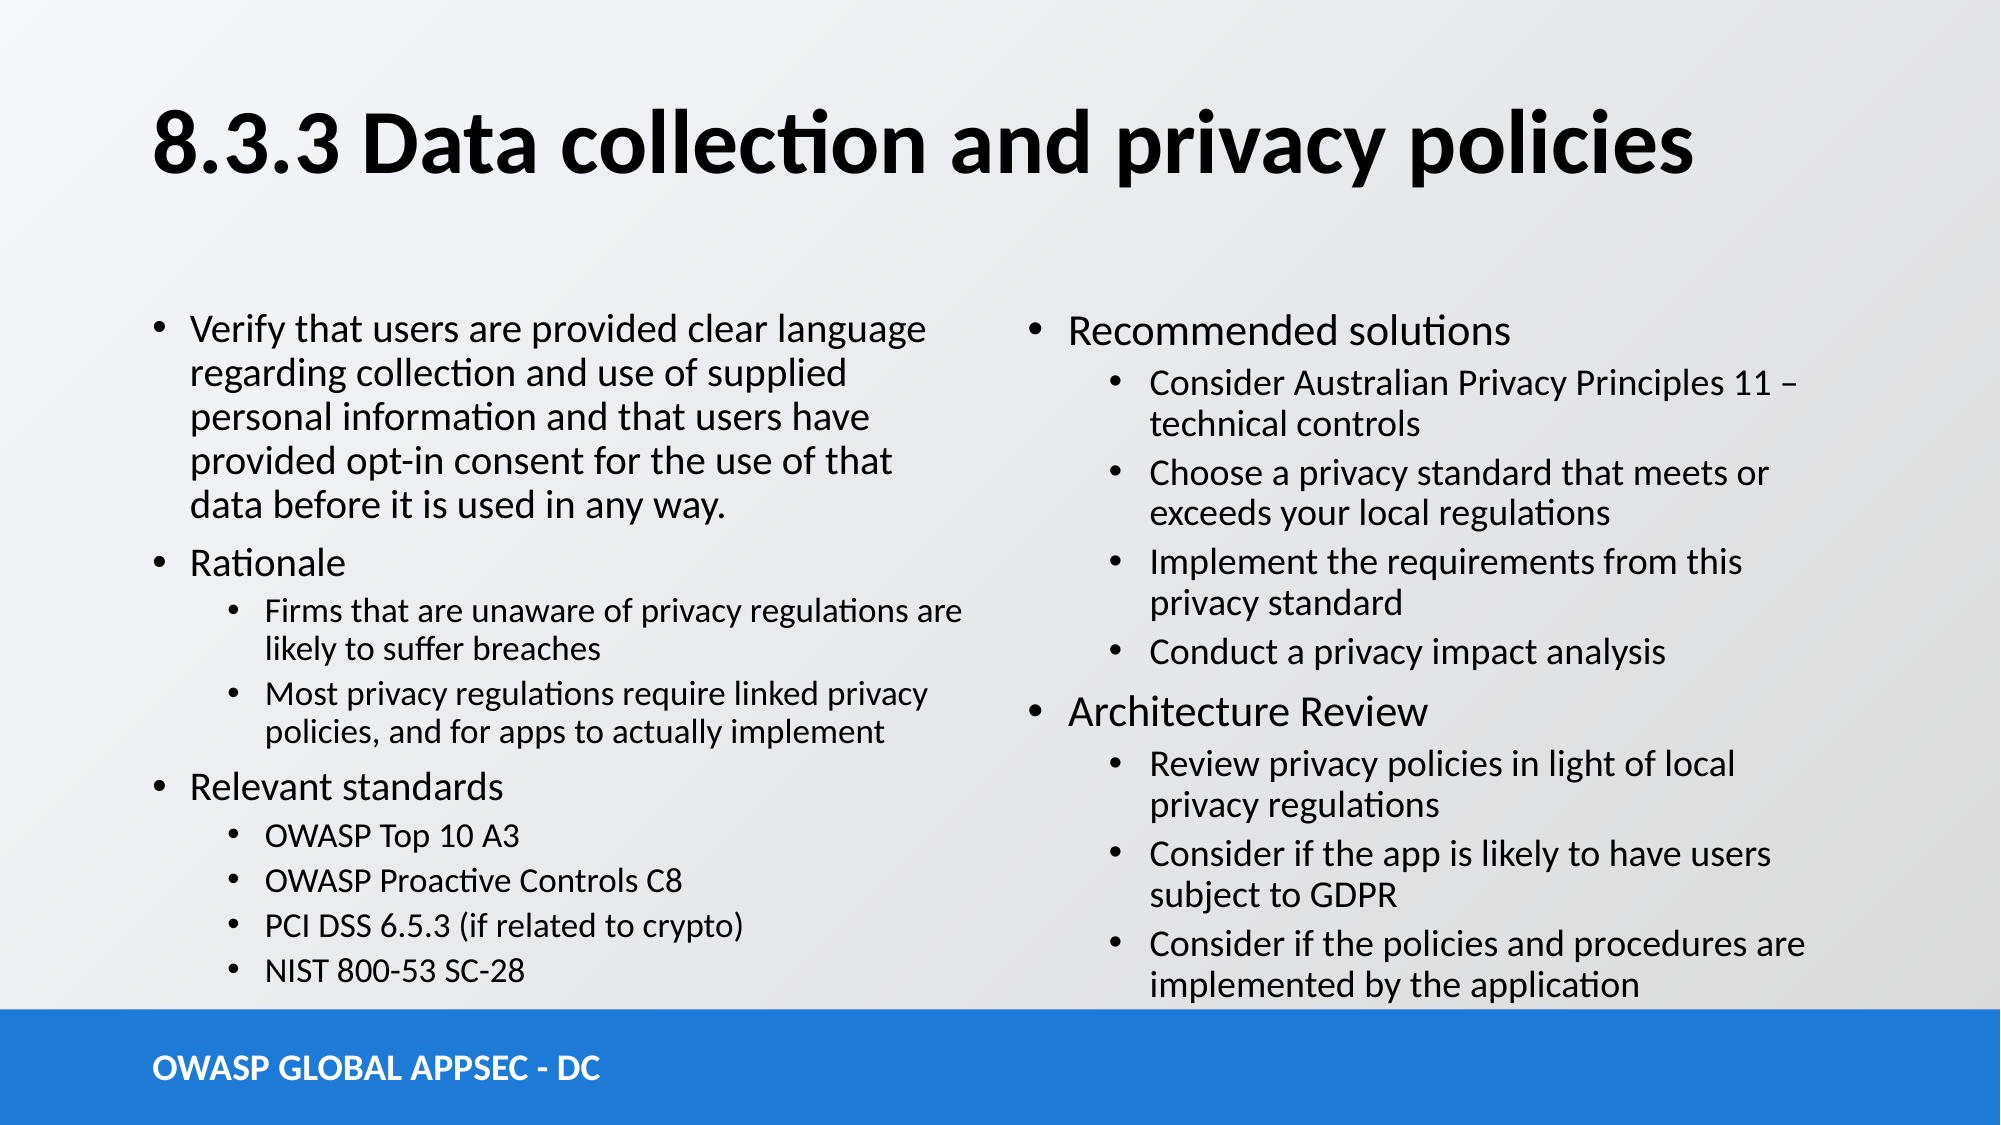

# 8.3.3 Data collection and privacy policies
Verify that users are provided clear language regarding collection and use of supplied personal information and that users have provided opt-in consent for the use of that data before it is used in any way.
Rationale
Firms that are unaware of privacy regulations are likely to suffer breaches
Most privacy regulations require linked privacy policies, and for apps to actually implement
Relevant standards
OWASP Top 10 A3
OWASP Proactive Controls C8
PCI DSS 6.5.3 (if related to crypto)
NIST 800-53 SC-28

Recommended solutions
Consider Australian Privacy Principles 11 – technical controls
Choose a privacy standard that meets or exceeds your local regulations
Implement the requirements from this privacy standard
Conduct a privacy impact analysis
Architecture Review
Review privacy policies in light of local privacy regulations
Consider if the app is likely to have users subject to GDPR
Consider if the policies and procedures are implemented by the application